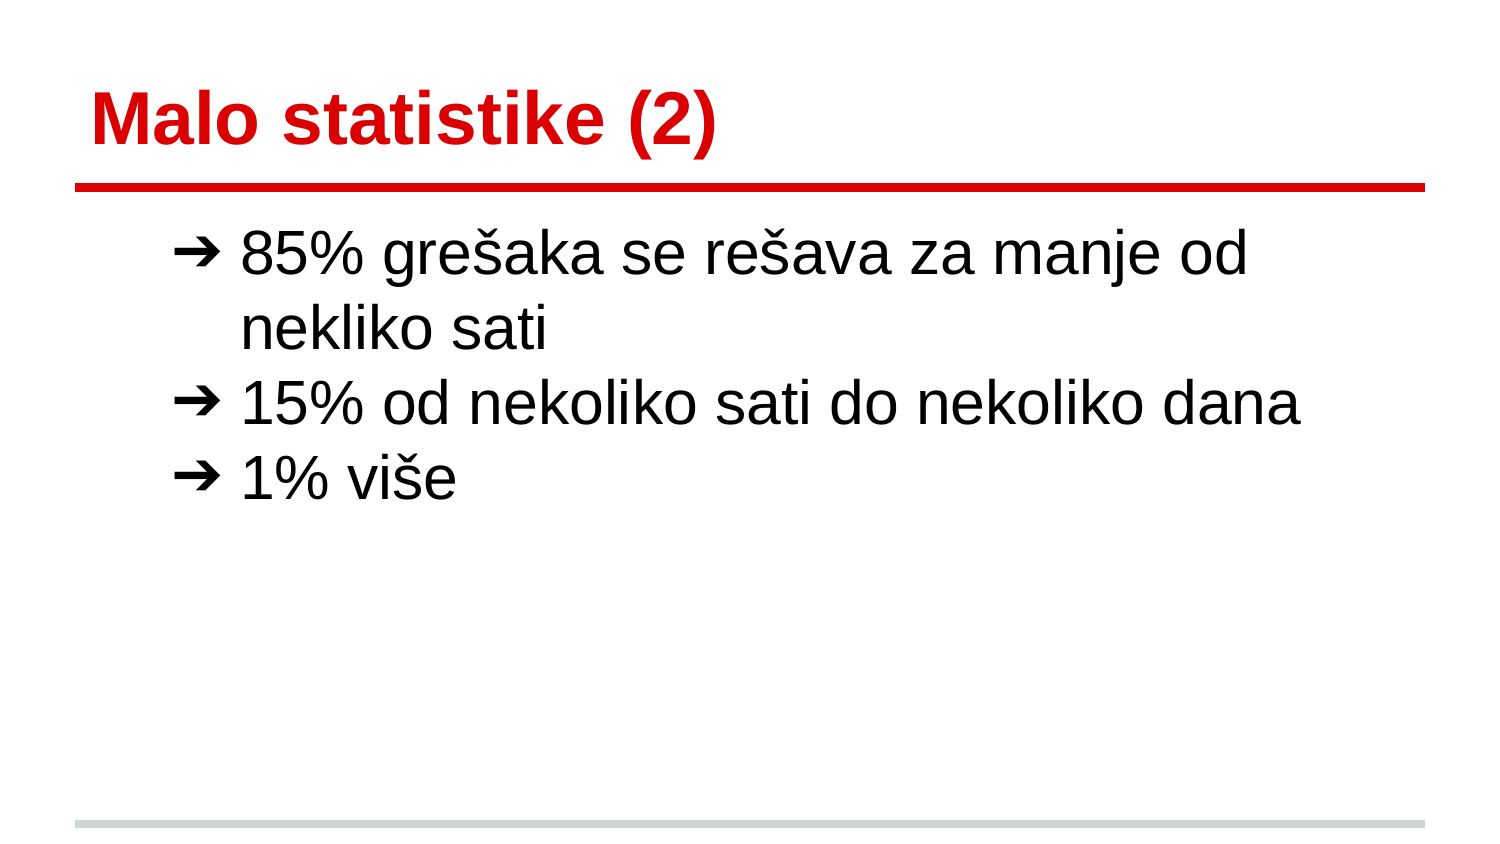

# Malo statistike (2)
85% grešaka se rešava za manje od nekliko sati
15% od nekoliko sati do nekoliko dana
1% više